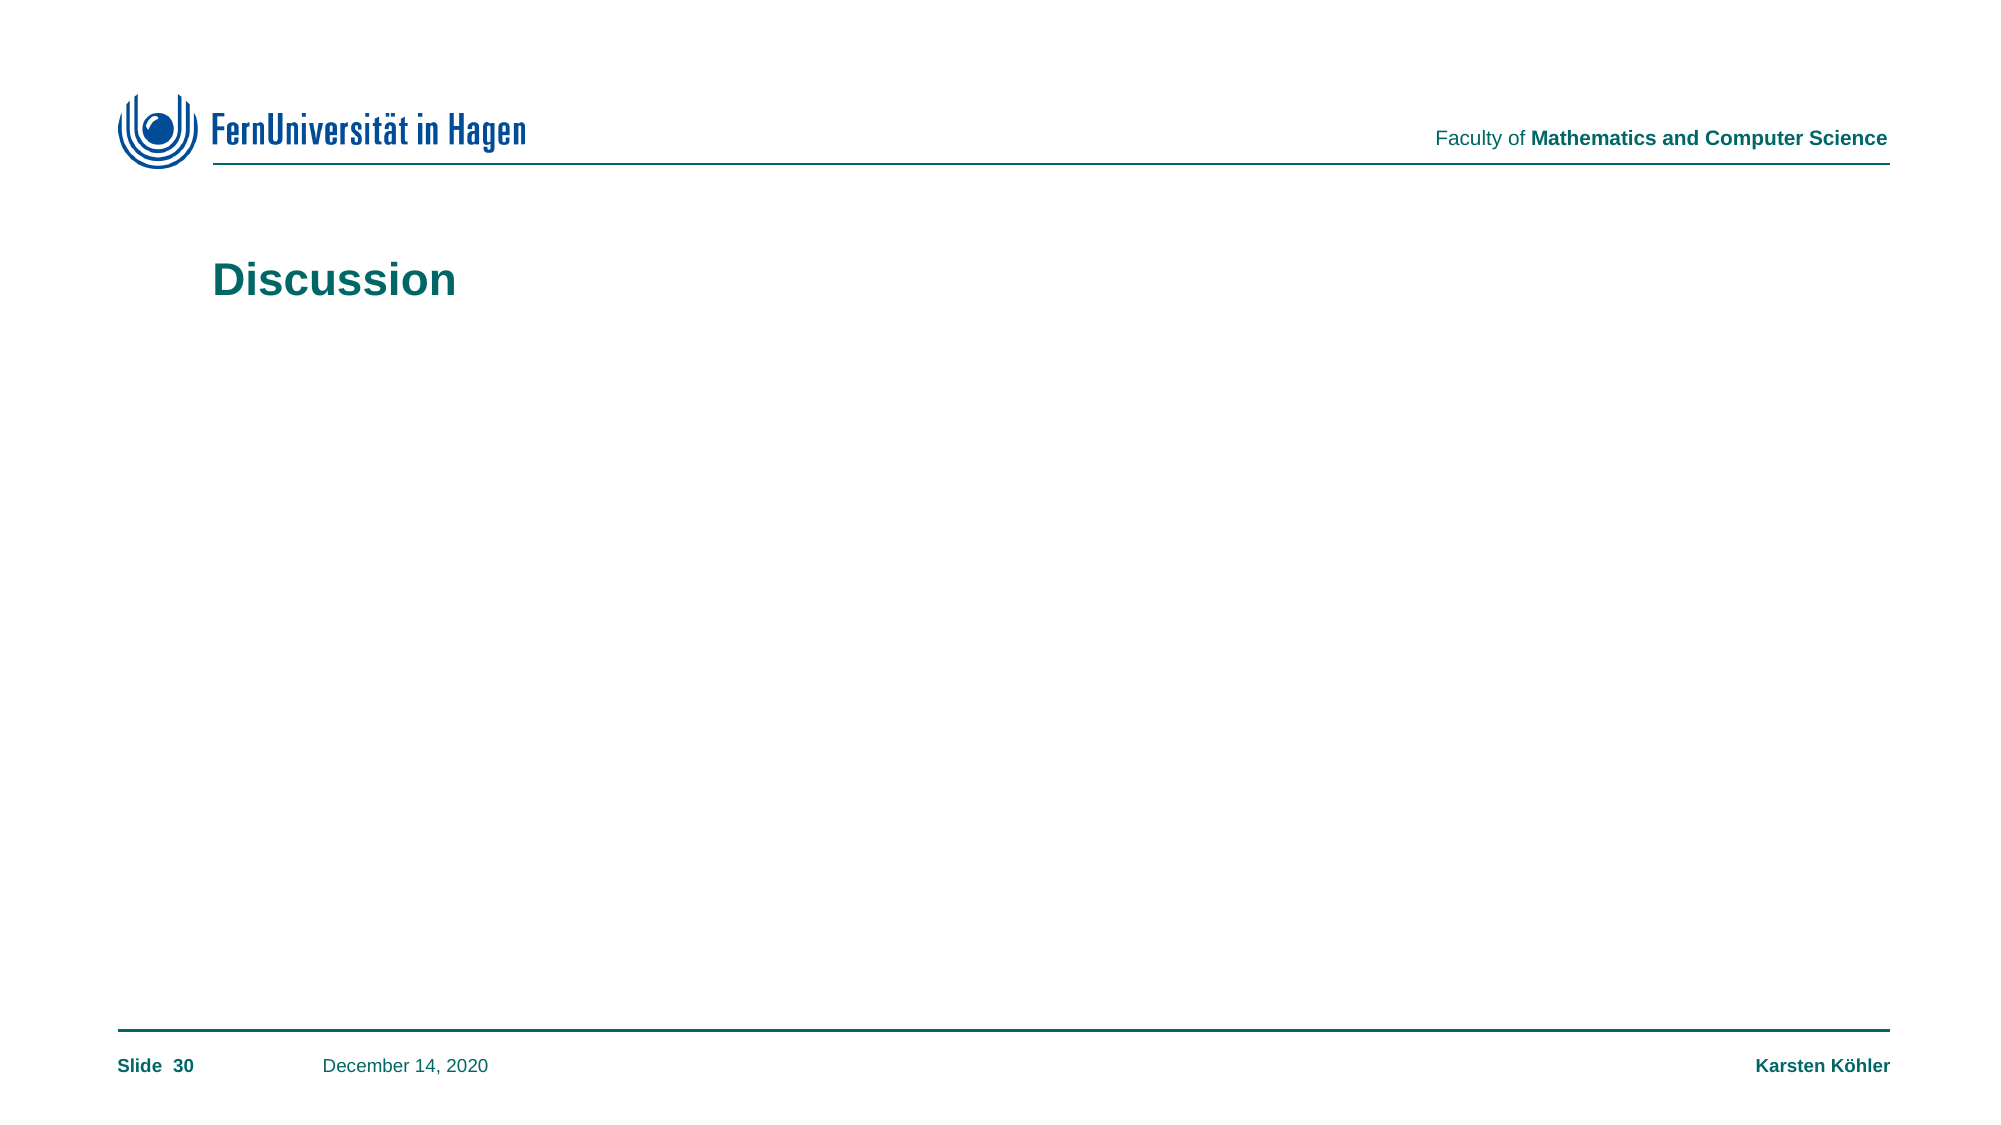

# Discussion

30
December 14, 2020
Karsten Köhler